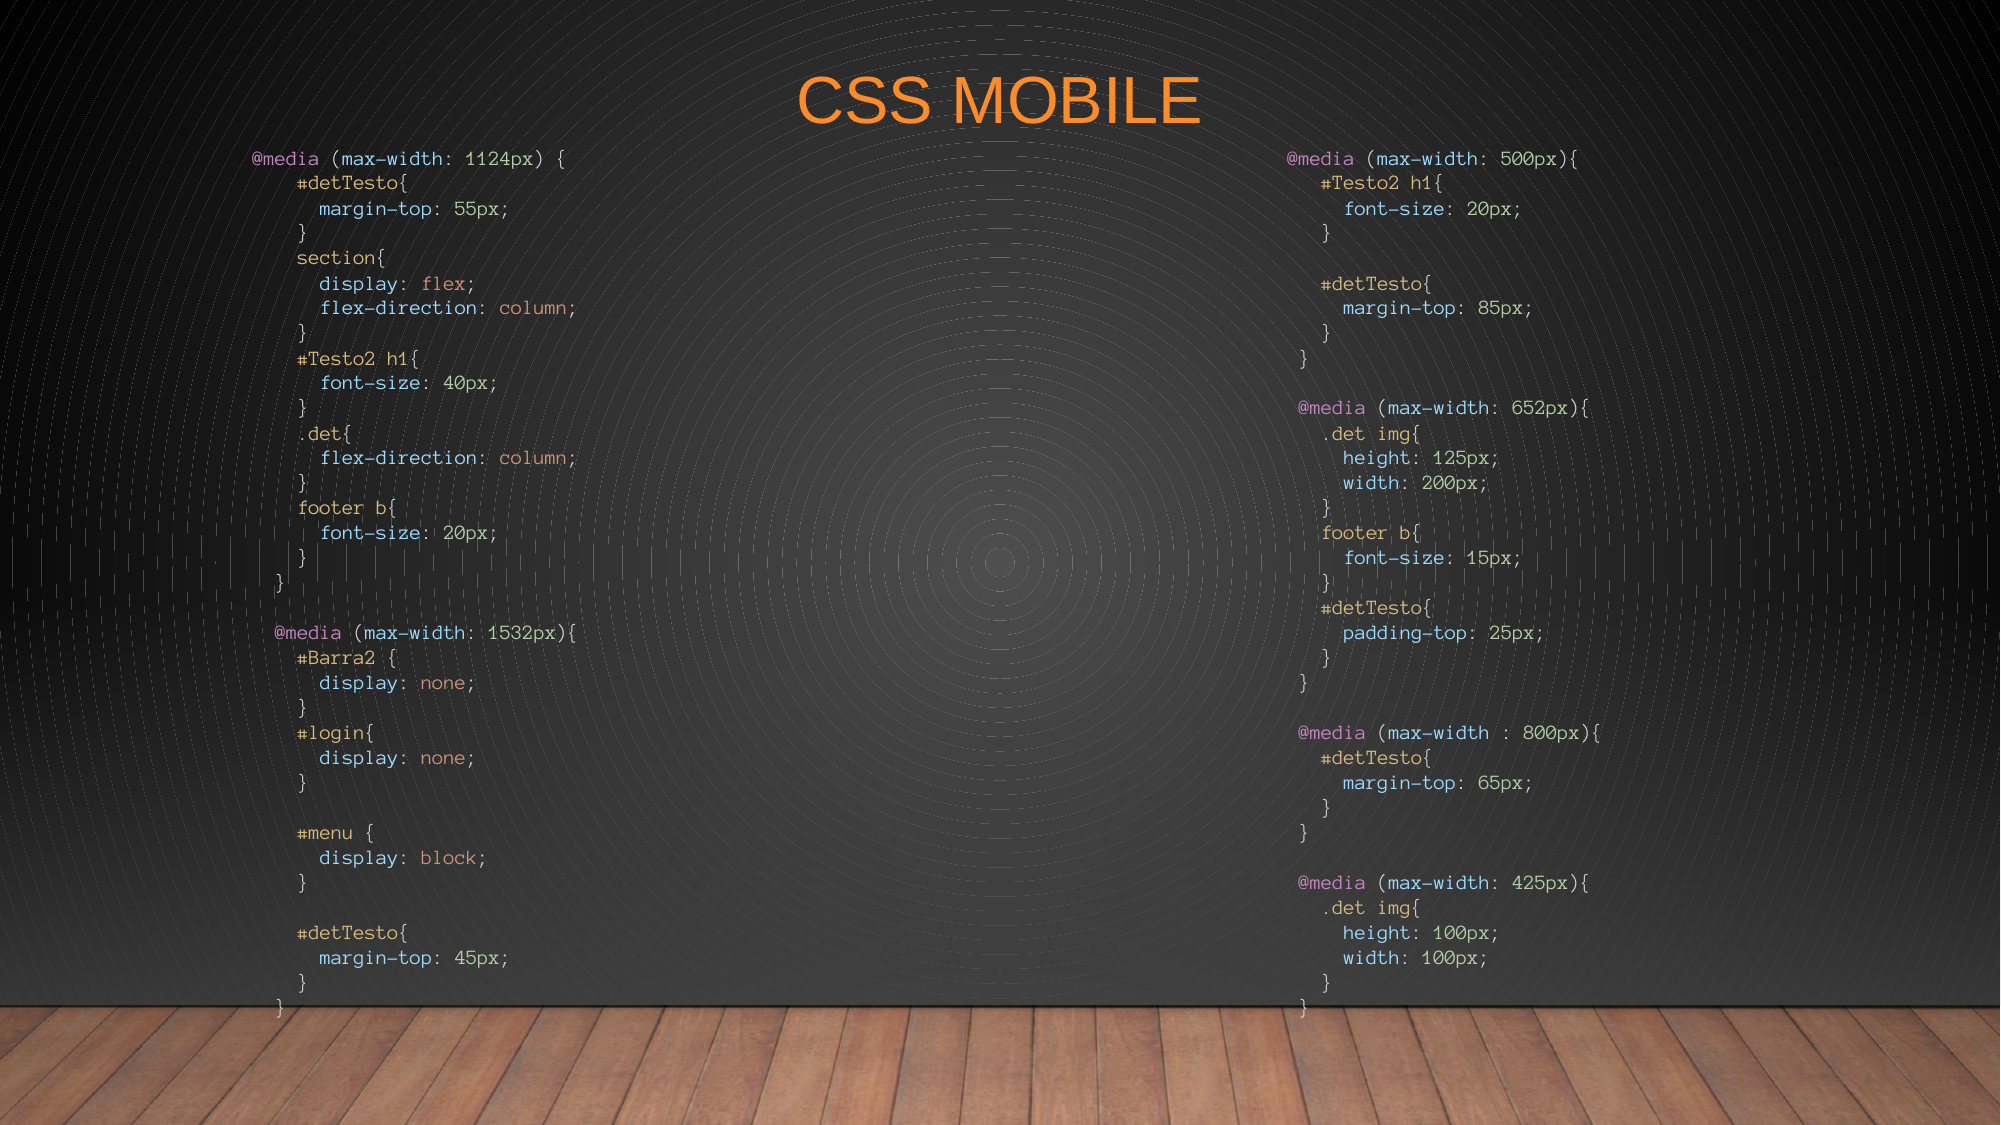

# Css mobile
@media (max-width: 1124px) {
    #detTesto{
      margin-top: 55px;
    }
    section{
      display: flex;
      flex-direction: column;
    }
    #Testo2 h1{
      font-size: 40px;
    }
    .det{
      flex-direction: column;
    }
    footer b{
      font-size: 20px;
    }
  }
  @media (max-width: 1532px){
    #Barra2 {
      display: none;
    }
    #login{
      display: none;
    }

    #menu {
      display: block;
    }
    #detTesto{
      margin-top: 45px;
    }
  }
 @media (max-width: 500px){
    #Testo2 h1{
      font-size: 20px;
    }
    #detTesto{
      margin-top: 85px;
    }
  }
  @media (max-width: 652px){
    .det img{
      height: 125px;
      width: 200px;
    }
    footer b{
      font-size: 15px;
    }
    #detTesto{
      padding-top: 25px;
    }
  }
  @media (max-width : 800px){
    #detTesto{
      margin-top: 65px;
    }
  }
  @media (max-width: 425px){
    .det img{
      height: 100px;
      width: 100px;
    }
  }